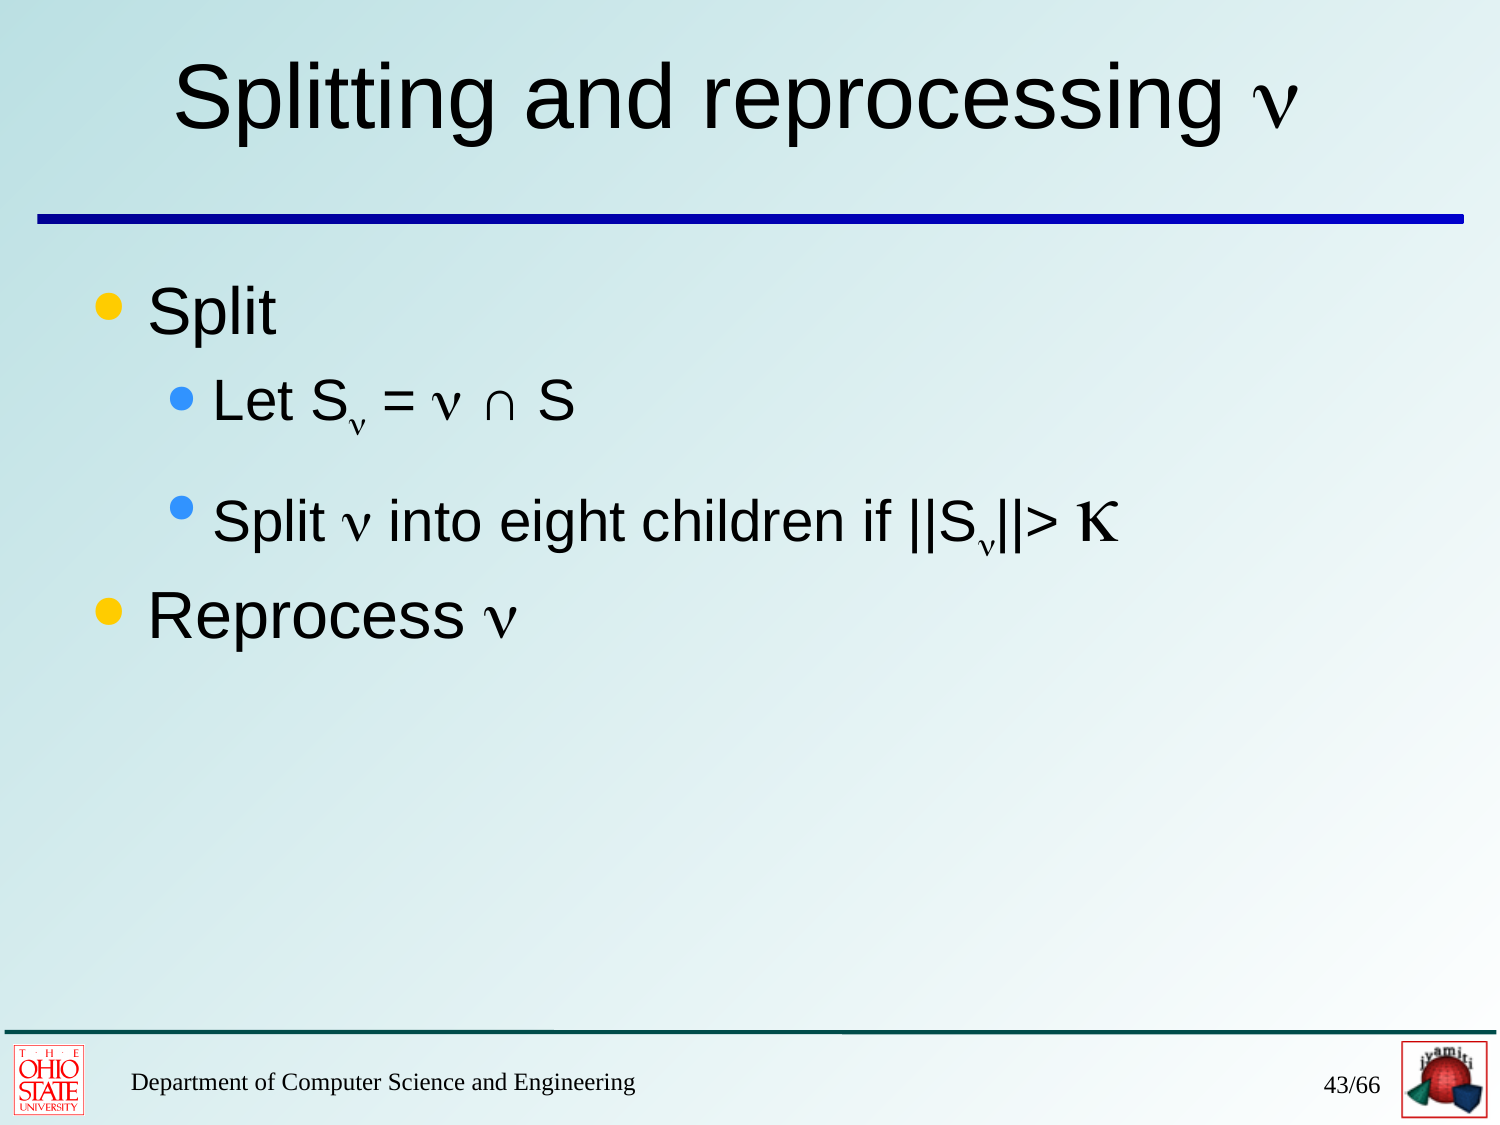

# Splitting and reprocessing ν
Split
Let Sν = ν ∩ S
Split ν into eight children if ||Sν||> κ
Reprocess ν